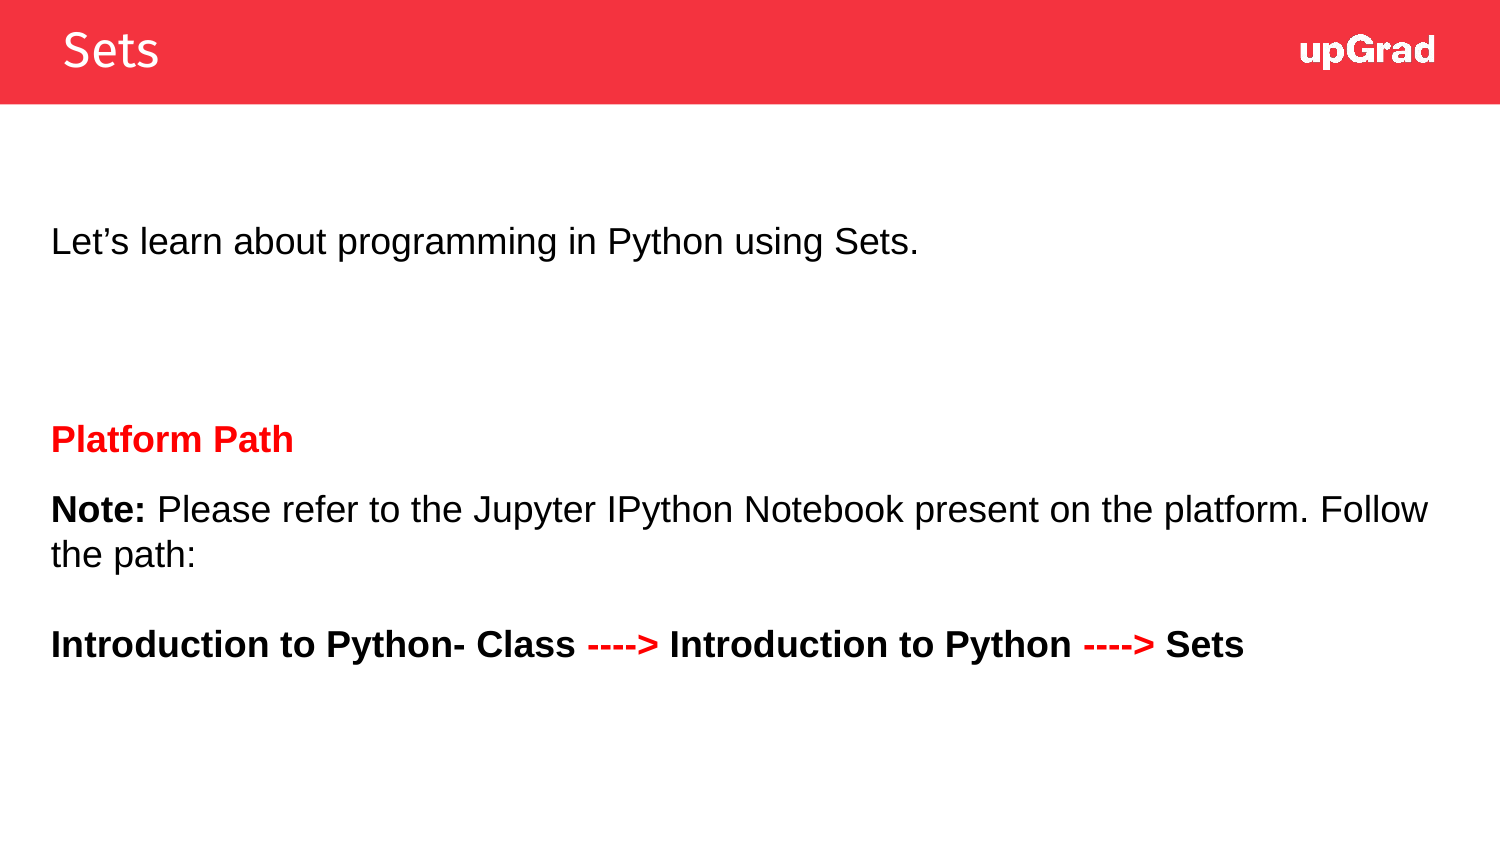

# Sets

Let’s learn about programming in Python using Sets.

Platform Path
Note: Please refer to the Jupyter IPython Notebook present on the platform. Follow the path:

Introduction to Python- Class ----> Introduction to Python ----> Sets